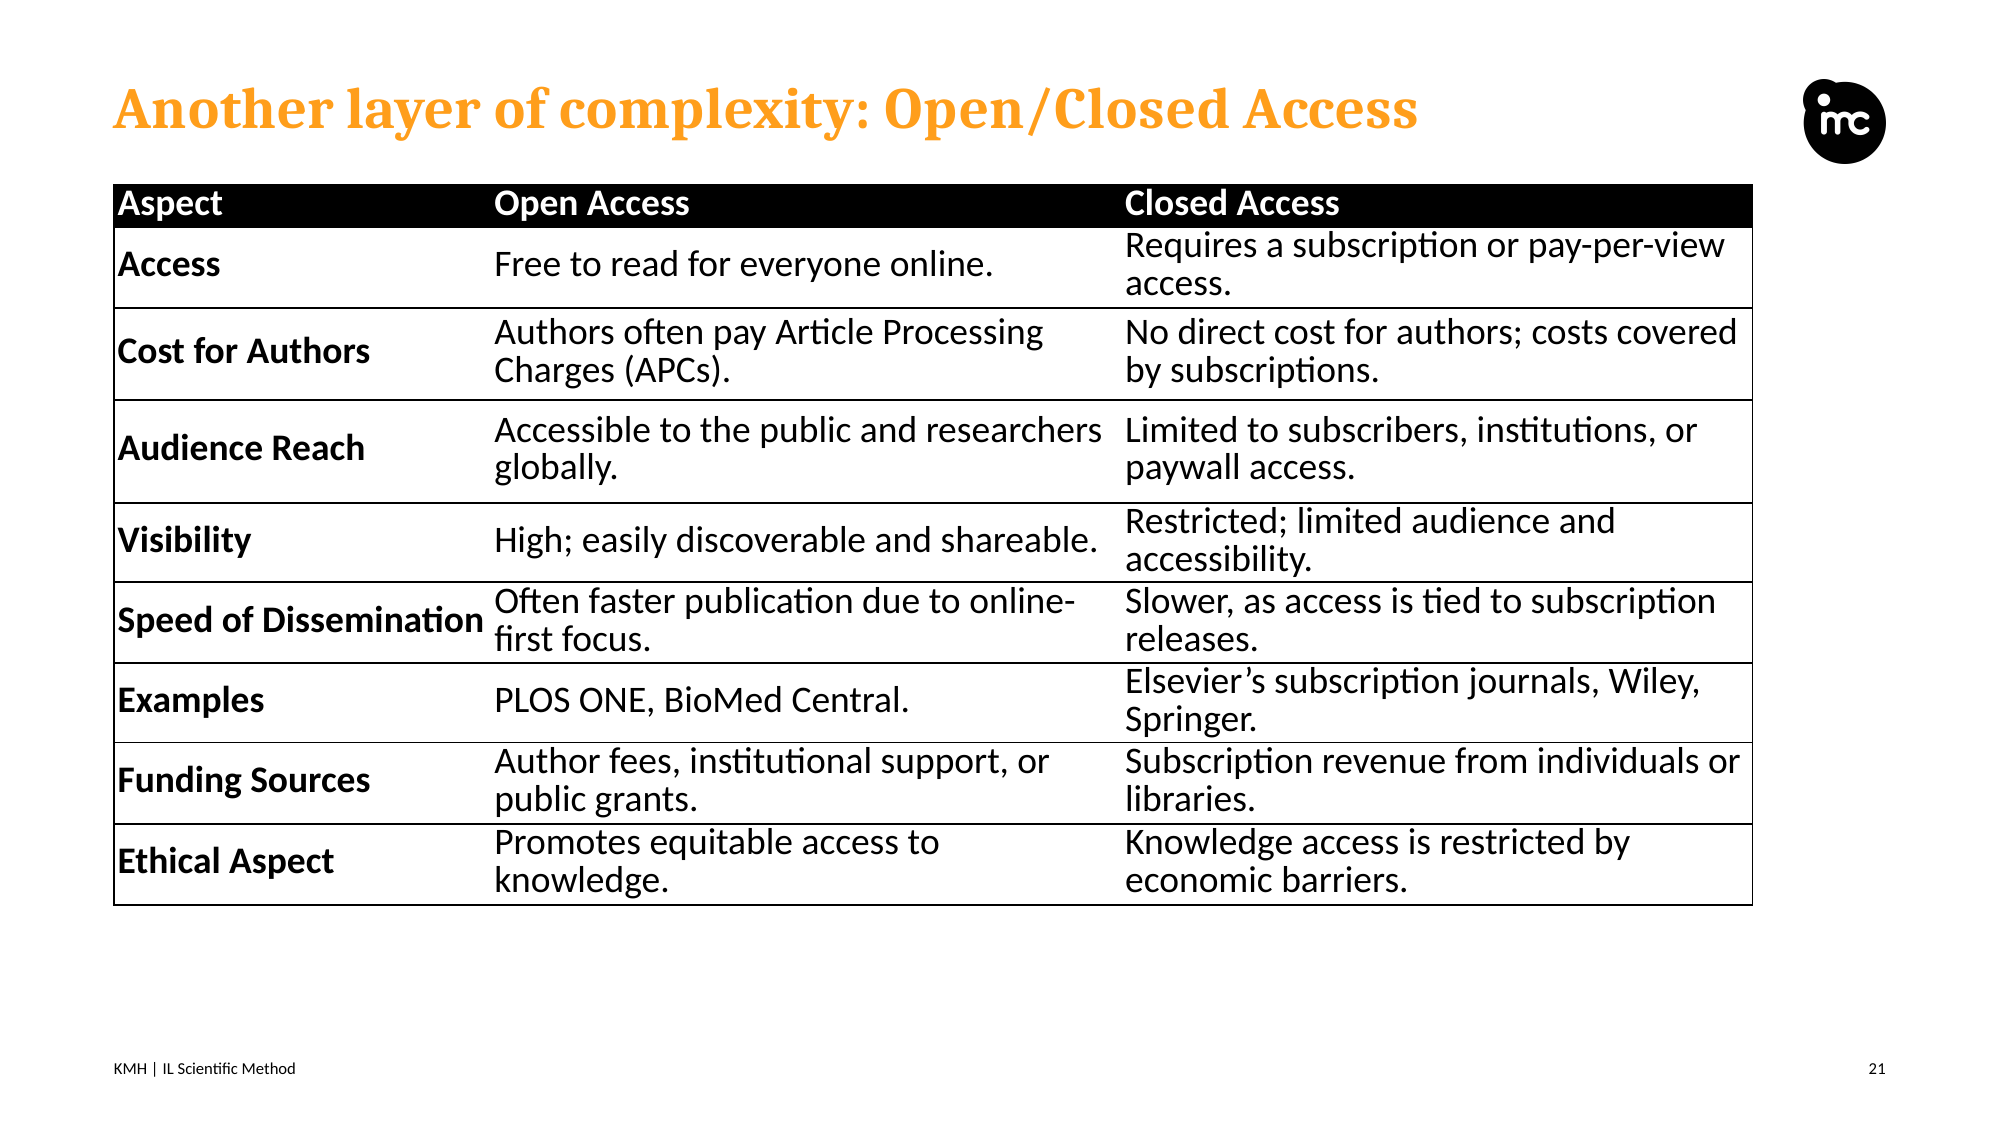

# Another layer of complexity: Open/Closed Access
| Aspect | Open Access | Closed Access |
| --- | --- | --- |
| Access | Free to read for everyone online. | Requires a subscription or pay-per-view access. |
| Cost for Authors | Authors often pay Article Processing Charges (APCs). | No direct cost for authors; costs covered by subscriptions. |
| Audience Reach | Accessible to the public and researchers globally. | Limited to subscribers, institutions, or paywall access. |
| Visibility | High; easily discoverable and shareable. | Restricted; limited audience and accessibility. |
| Speed of Dissemination | Often faster publication due to online-first focus. | Slower, as access is tied to subscription releases. |
| Examples | PLOS ONE, BioMed Central. | Elsevier’s subscription journals, Wiley, Springer. |
| Funding Sources | Author fees, institutional support, or public grants. | Subscription revenue from individuals or libraries. |
| Ethical Aspect | Promotes equitable access to knowledge. | Knowledge access is restricted by economic barriers. |
KMH | IL Scientific Method

21